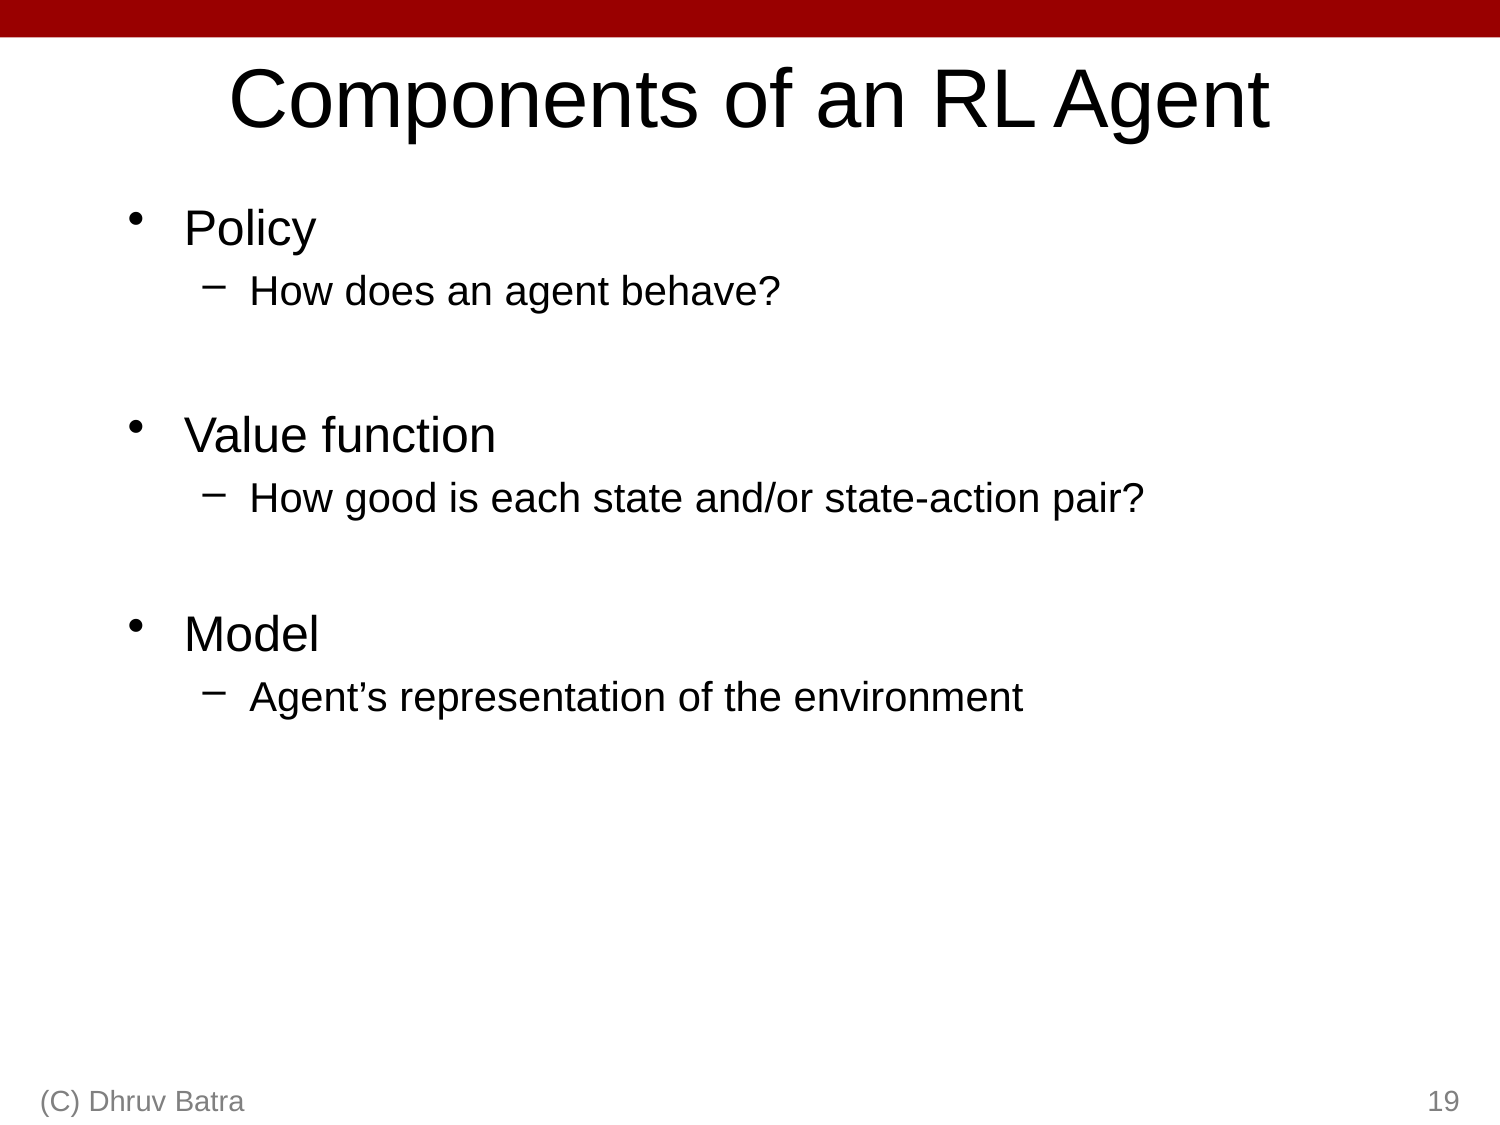

# Components of an RL Agent
Policy
How does an agent behave?

Value function
How good is each state and/or state-action pair?

Model
Agent’s representation of the environment
(C) Dhruv Batra
19